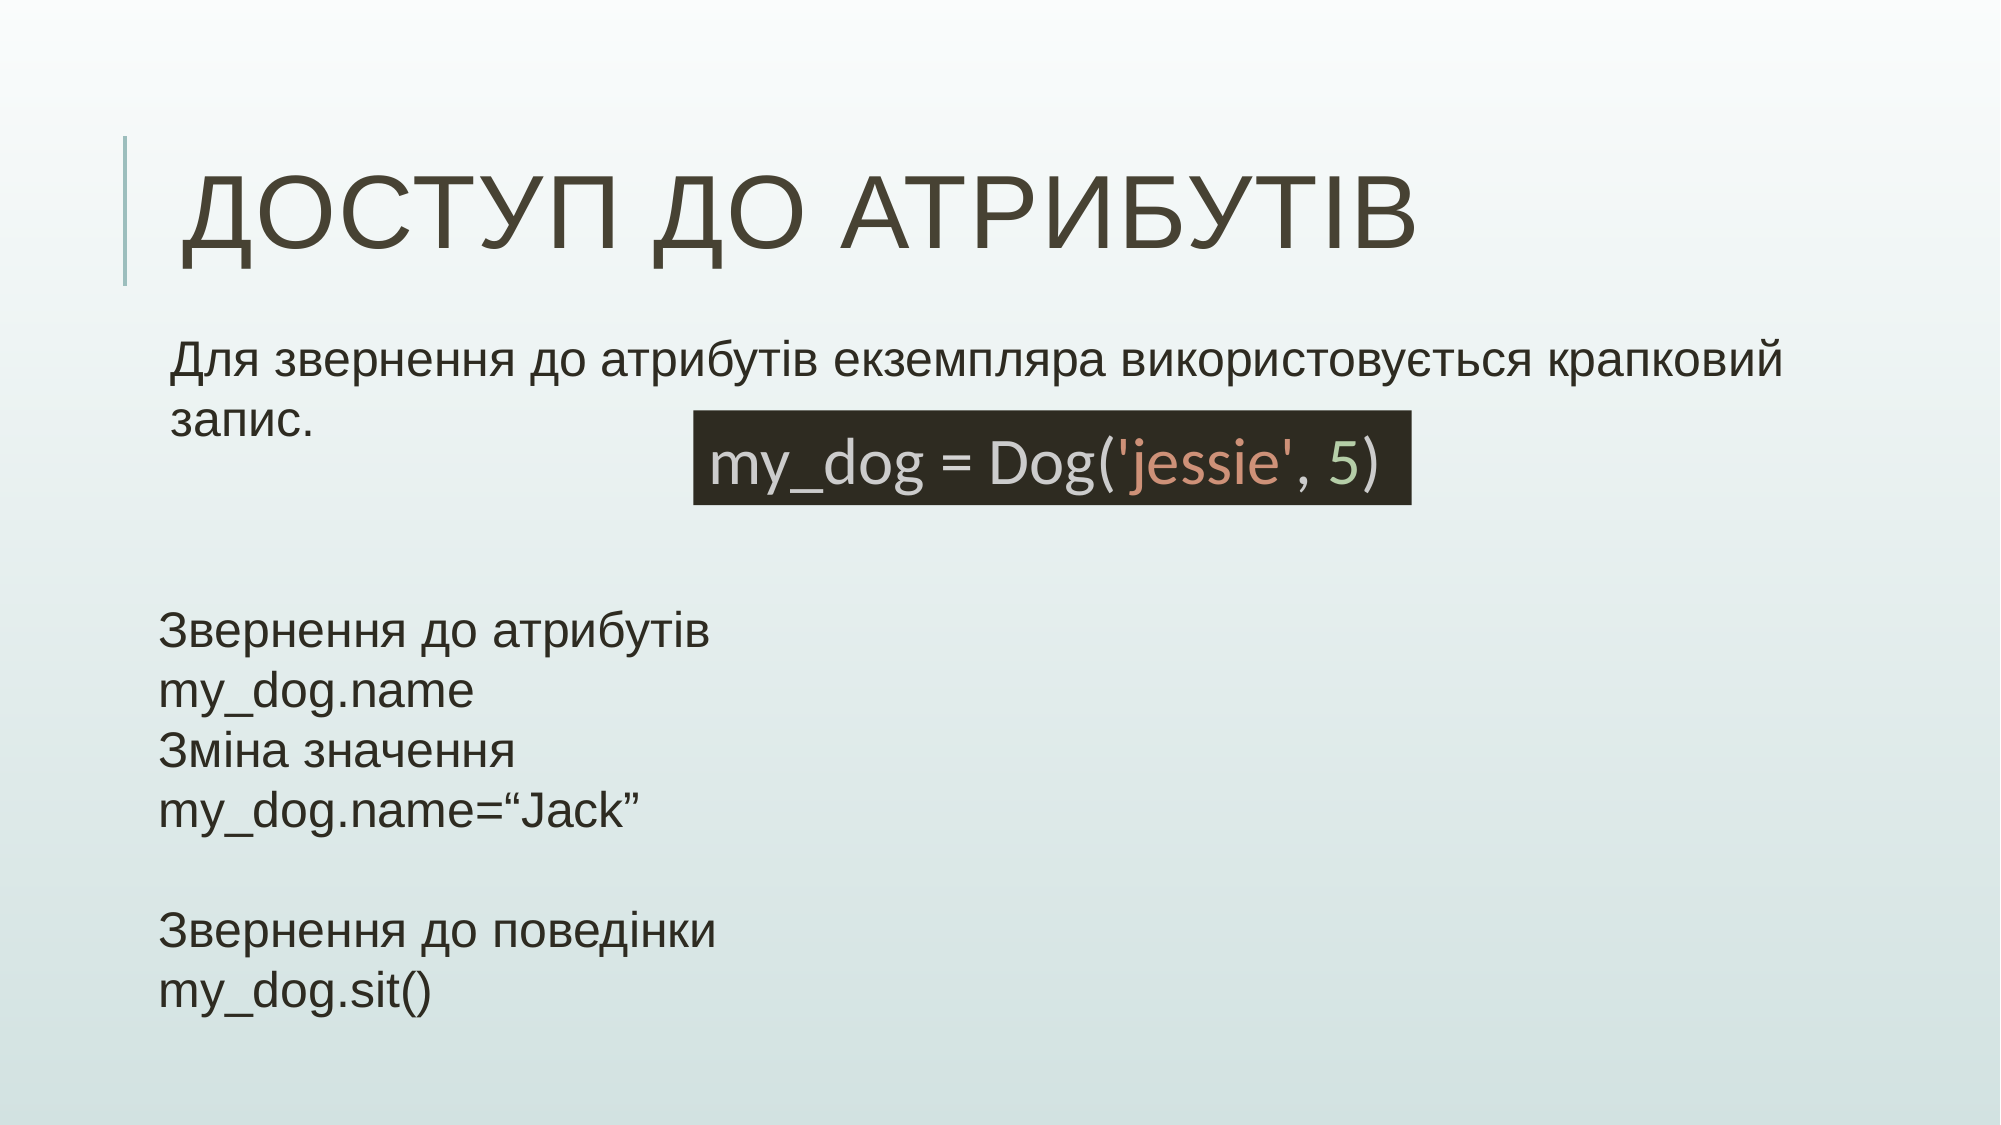

# Доступ до атрибутів
Для звернення до атрибутів екземпляра використовується крапковий запис.
my_dog = Dog('jessie', 5)
Звернення до атрибутів
my_dog.name
Зміна значення
my_dog.name=“Jack”

Звернення до поведінки
my_dog.sit()